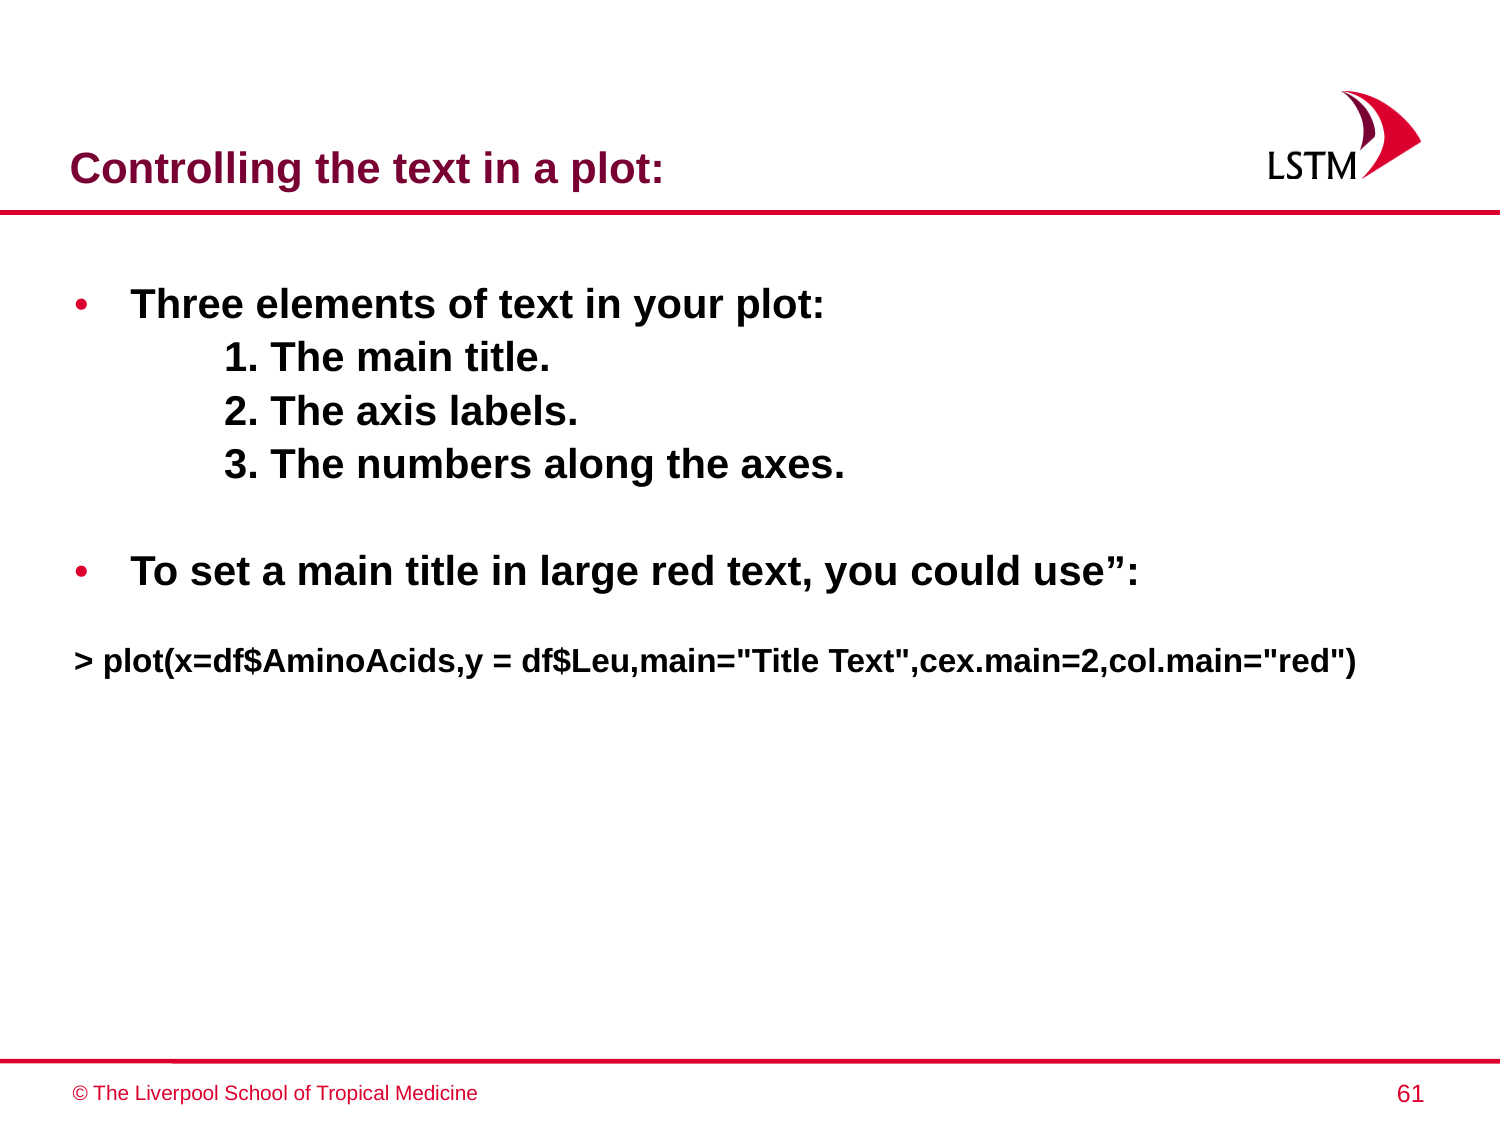

# Controlling the text in a plot:
Three elements of text in your plot:
	1. The main title.
	2. The axis labels.
	3. The numbers along the axes.

To set a main title in large red text, you could use”:

> plot(x=df$AminoAcids,y = df$Leu,main="Title Text",cex.main=2,col.main="red")